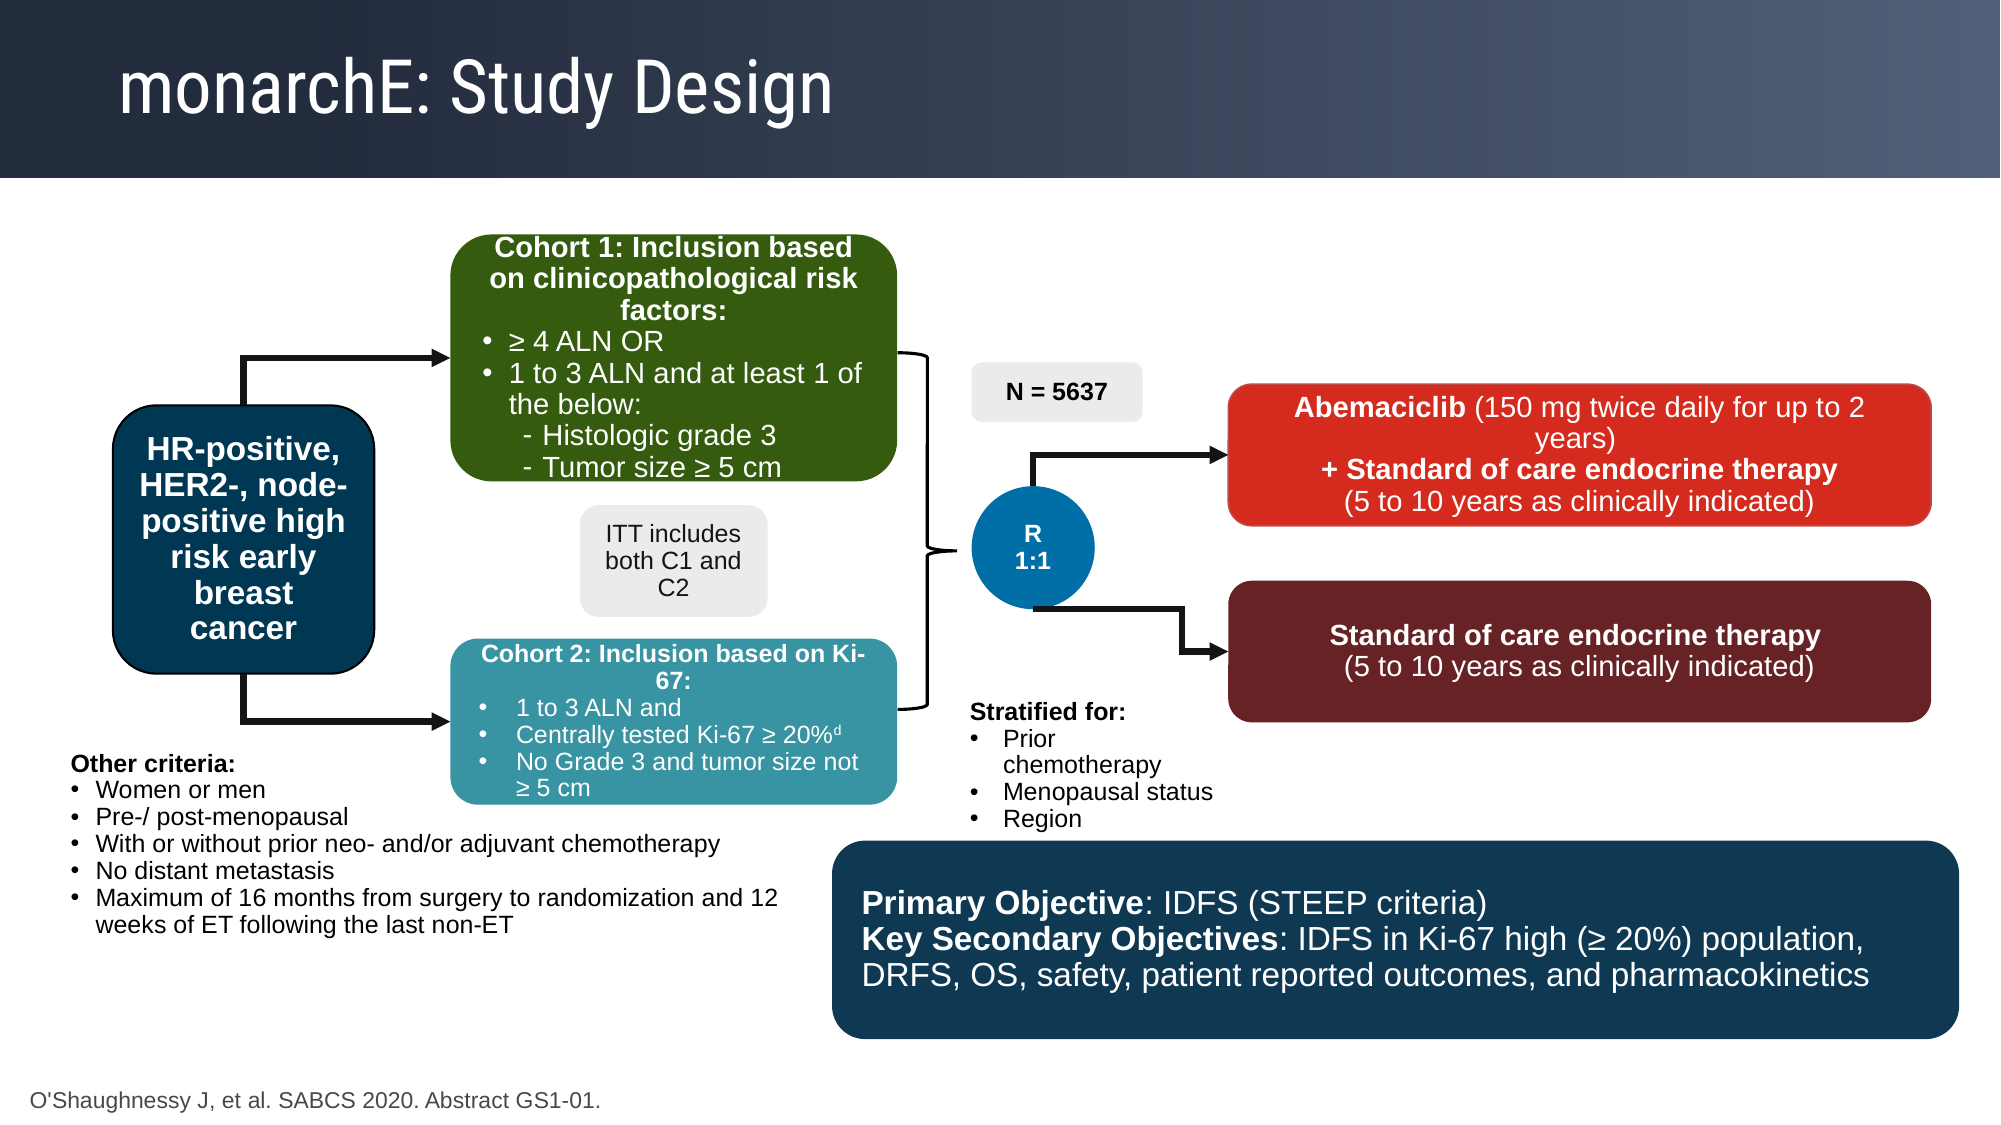

# monarchE: Study Design
Cohort 1: Inclusion based on clinicopathological risk factors:
≥ 4 ALN OR
1 to 3 ALN and at least 1 of the below:
Histologic grade 3
Tumor size ≥ 5 cm
Abemaciclib (150 mg twice daily for up to 2 years)
+ Standard of care endocrine therapy
(5 to 10 years as clinically indicated)
HR-positive, HER2-, node-positive high risk early breast cancer
R
1:1
ITT includes both C1 and C2
Standard of care endocrine therapy
(5 to 10 years as clinically indicated)
Cohort 2: Inclusion based on Ki-67:
1 to 3 ALN and
Centrally tested Ki-67 ≥ 20%d
No Grade 3 and tumor size not
≥ 5 cm
Other criteria:
Women or men
Pre-/ post-menopausal
With or without prior neo- and/or adjuvant chemotherapy
No distant metastasis
Maximum of 16 months from surgery to randomization and 12 weeks of ET following the last non-ET

Stratified for:
Prior chemotherapy
Menopausal status
Region

N = 5637
Primary Objective: IDFS (STEEP criteria)
Key Secondary Objectives: IDFS in Ki-67 high (≥ 20%) population, DRFS, OS, safety, patient reported outcomes, and pharmacokinetics
O'Shaughnessy J, et al. SABCS 2020. Abstract GS1-01.